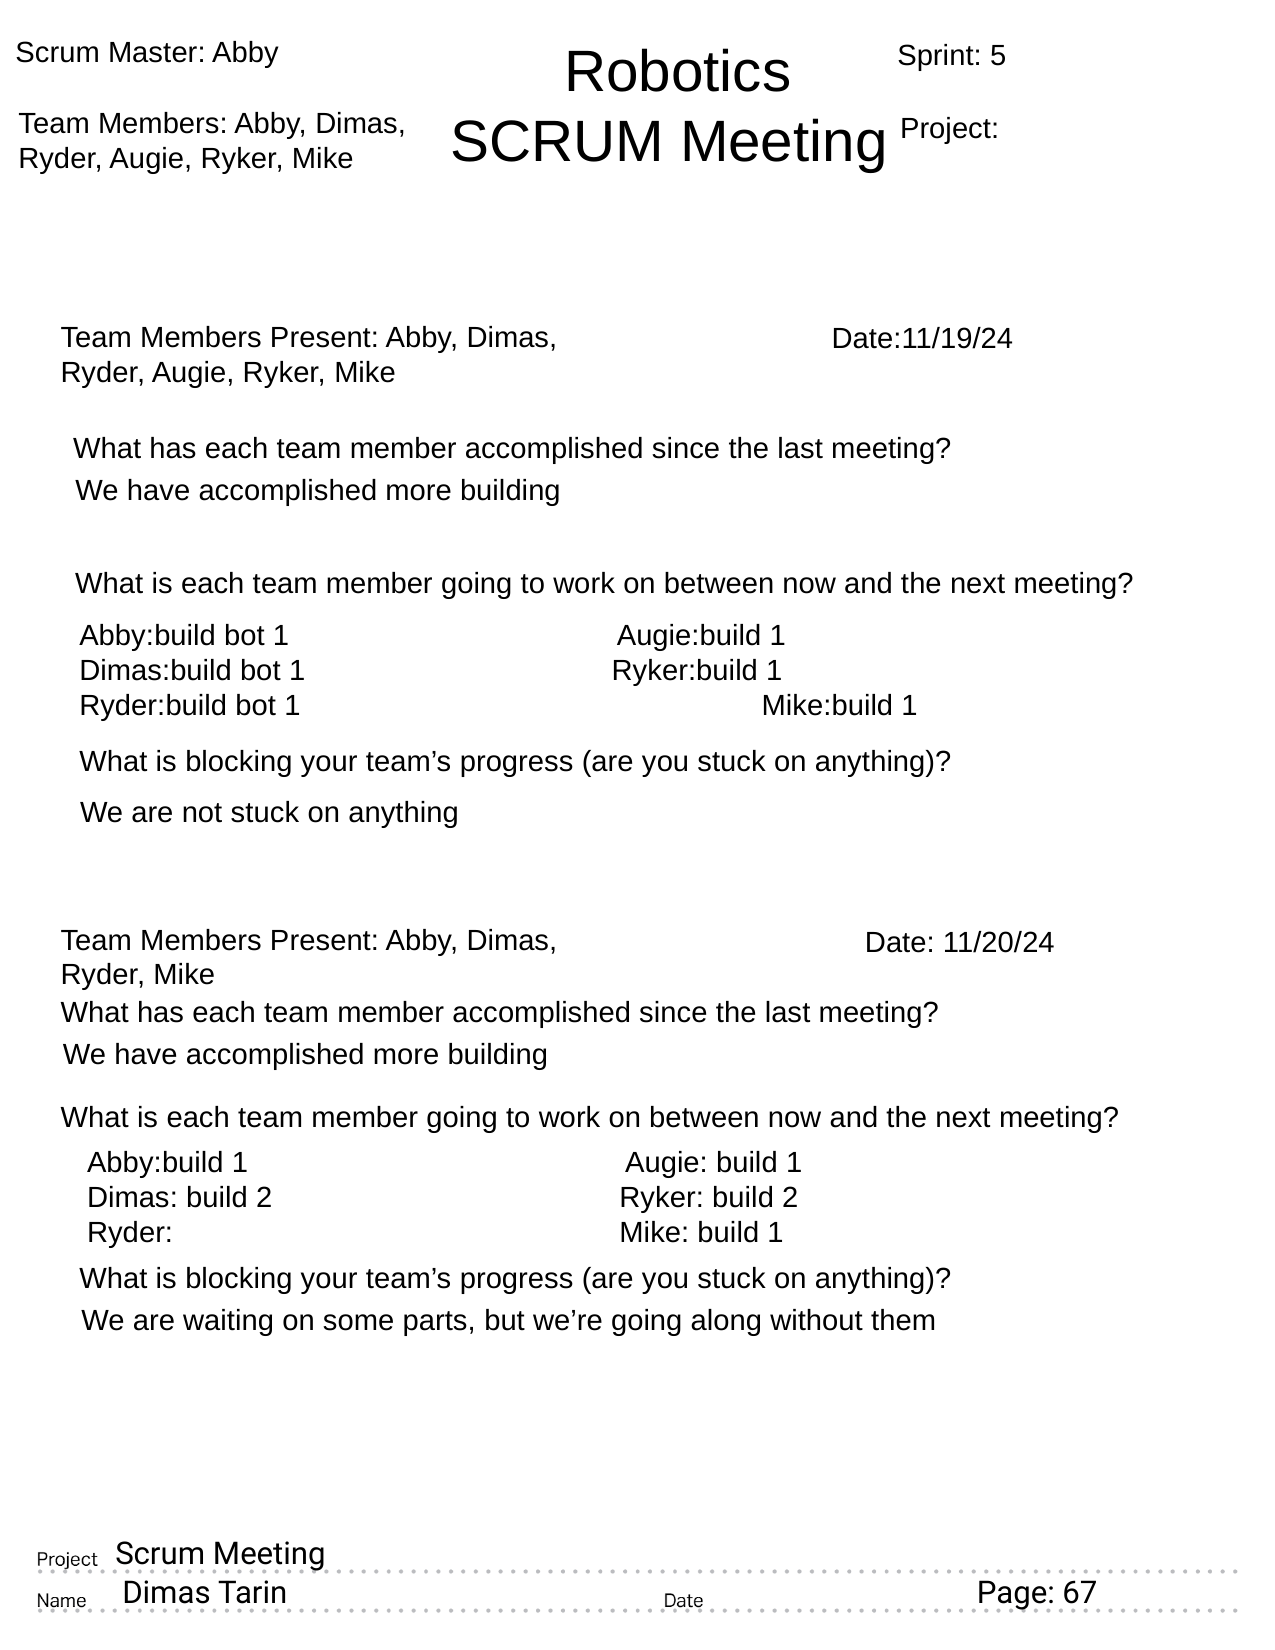

Scrum Master: Abby
       Robotics
SCRUM Meeting
Sprint: 5
Team Members: Abby, Dimas,
Ryder, Augie, Ryker, Mike
Project:
Team Members Present: Abby, Dimas,
Ryder, Augie, Ryker, Mike

Date:11/19/24
What has each team member accomplished since the last meeting?
We have accomplished more building
What is each team member going to work on between now and the next meeting?
Abby:build bot 1                                        Augie:build 1
Dimas:build bot 1		          Ryker:build 1
Ryder:build bot 1                            	          Mike:build 1
What is blocking your team’s progress (are you stuck on anything)?
We are not stuck on anything
Team Members Present: Abby, Dimas,
Ryder, Mike

Date: 11/20/24
What has each team member accomplished since the last meeting?
We have accomplished more building
What is each team member going to work on between now and the next meeting?
Abby:build 1                                              Augie: build 1
Dimas: build 2		          Ryker: build 2
Ryder: 			          Mike: build 1
What is blocking your team’s progress (are you stuck on anything)?
We are waiting on some parts, but we’re going along without them
# Scrum Meeting
                                Page: 67
Dimas Tarin